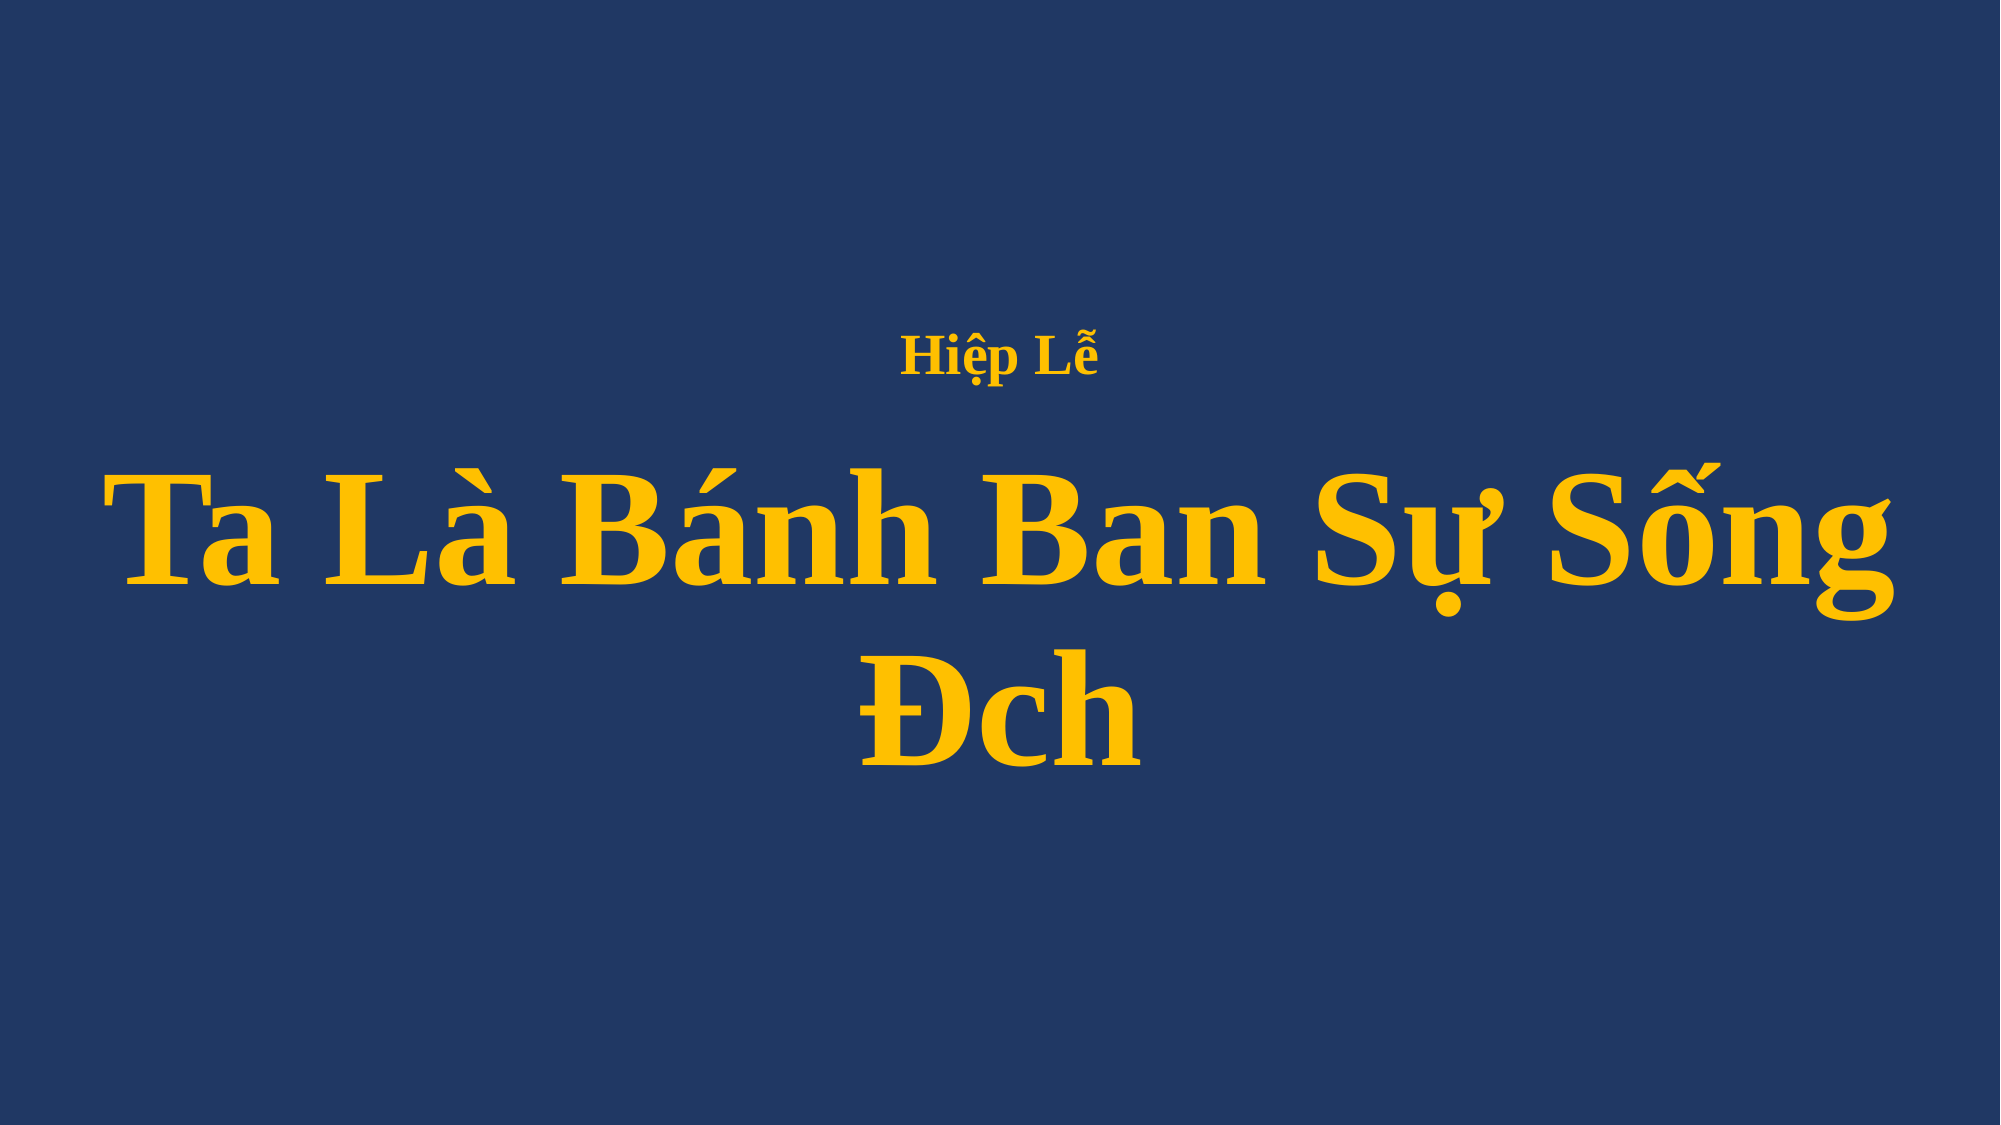

# Hiệp Lễ Ta Là Bánh Ban Sự Sống Đch